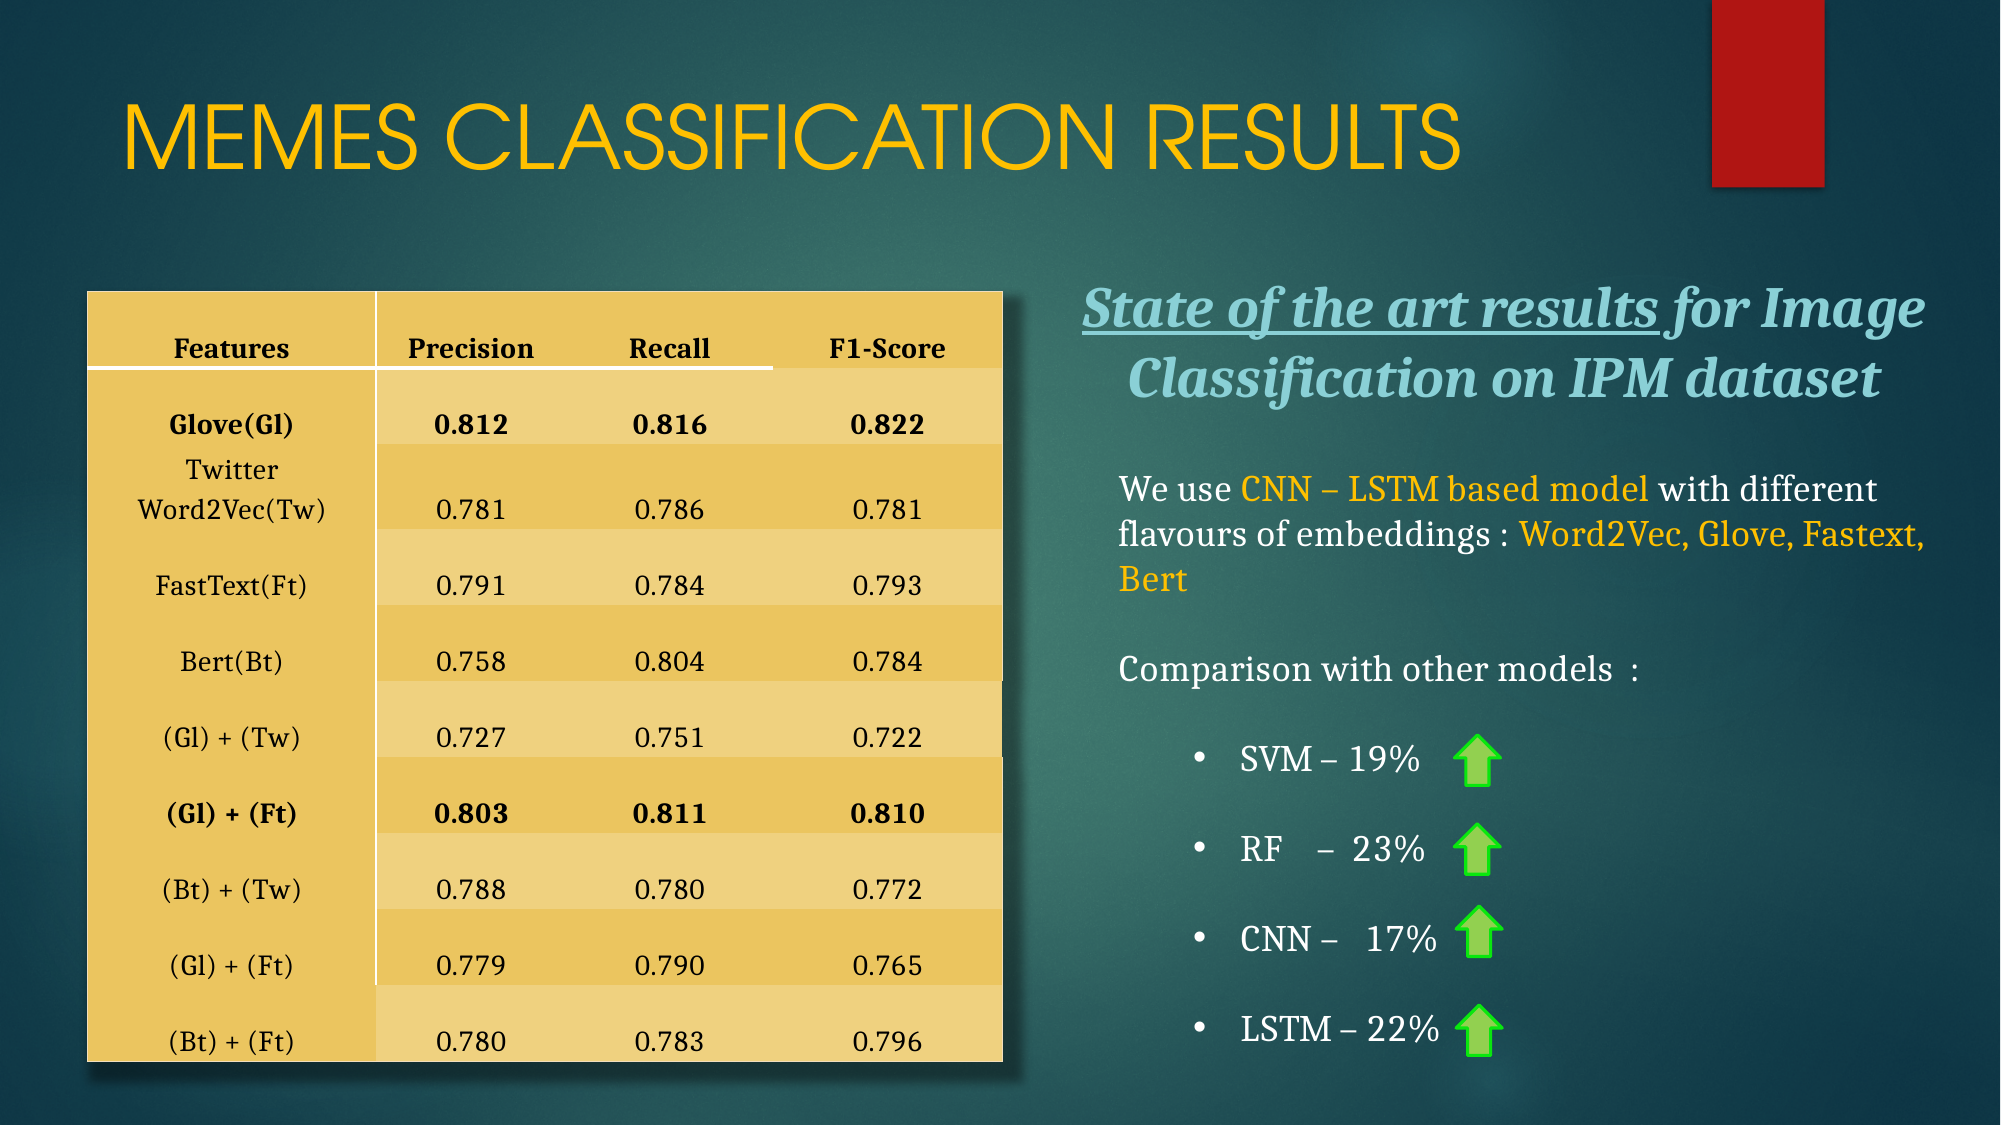

# MEMES CLASSIFICATION RESULTS
State of the art results for Image Classification on IPM dataset
| Features | Precision | Recall | F1-Score |
| --- | --- | --- | --- |
| Glove(Gl) | 0.812 | 0.816 | 0.822 |
| Twitter Word2Vec(Tw) | 0.781 | 0.786 | 0.781 |
| FastText(Ft) | 0.791 | 0.784 | 0.793 |
| Bert(Bt) | 0.758 | 0.804 | 0.784 |
| (Gl) + (Tw) | 0.727 | 0.751 | 0.722 |
| (Gl) + (Ft) | 0.803 | 0.811 | 0.810 |
| (Bt) + (Tw) | 0.788 | 0.780 | 0.772 |
| (Gl) + (Ft) | 0.779 | 0.790 | 0.765 |
| (Bt) + (Ft) | 0.780 | 0.783 | 0.796 |

We use CNN – LSTM based model with different flavours of embeddings : Word2Vec, Glove, Fastext, Bert

Comparison with other models  :

SVM – 19%

RF    –  23%

CNN –   17%

LSTM – 22%